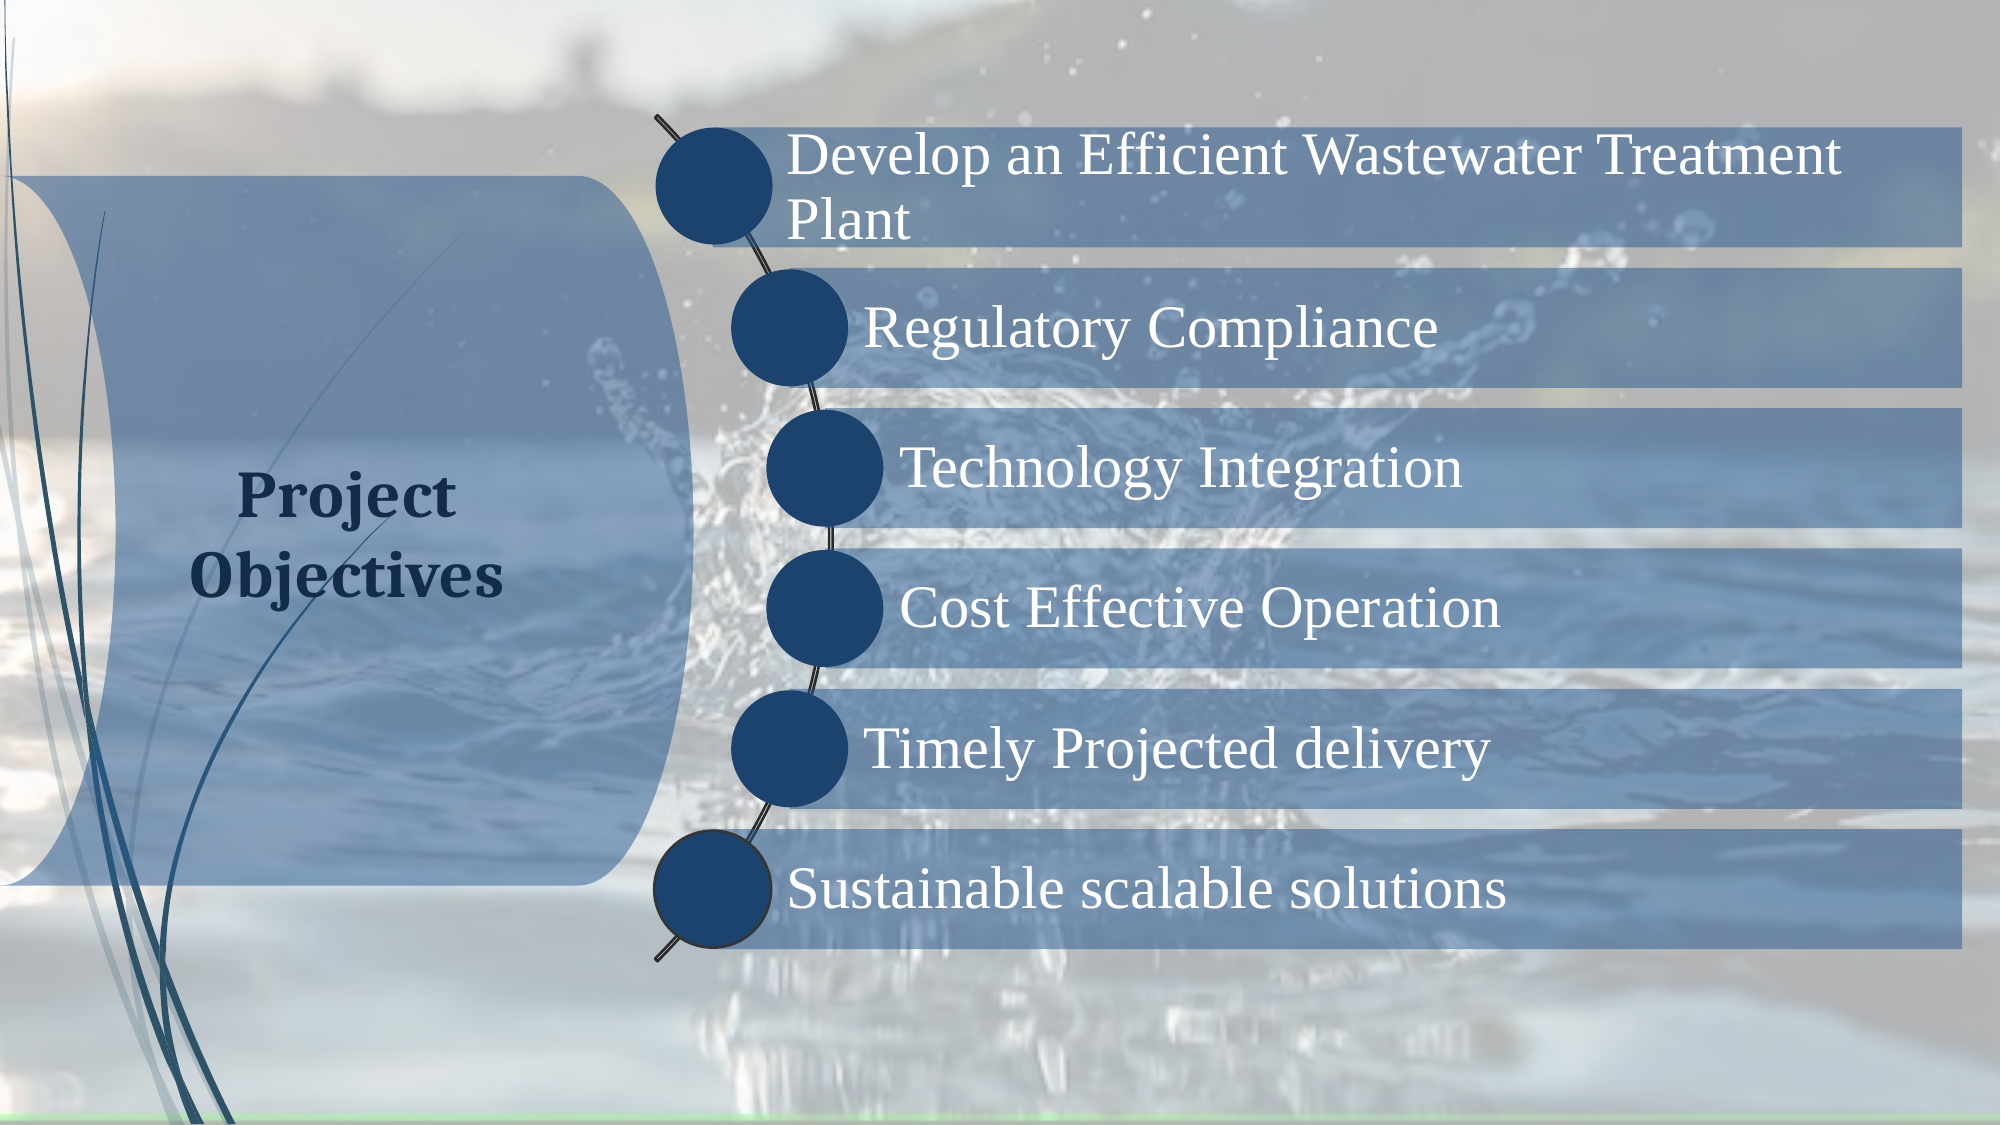

Develop an Efficient Wastewater Treatment Plant
Regulatory Compliance
Technology Integration
Cost Effective Operation
Timely Projected delivery
Sustainable scalable solutions
Project Objectives